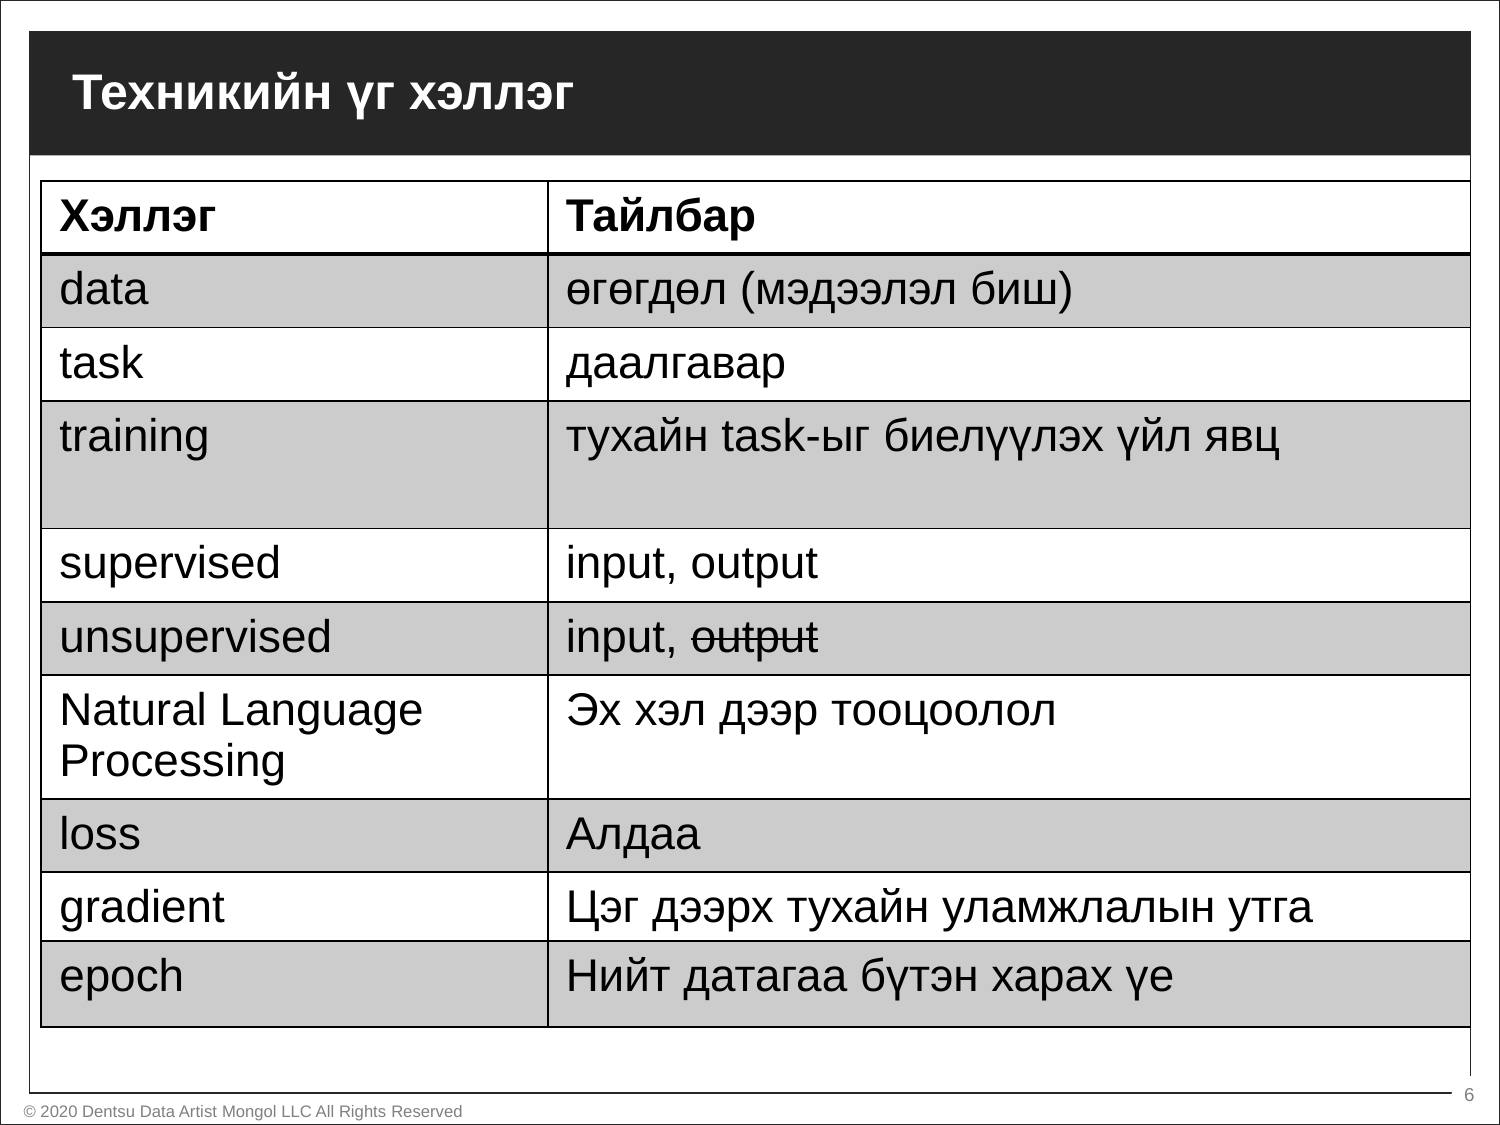

Техникийн үг хэллэг
| Хэллэг | Тайлбар |
| --- | --- |
| data | өгөгдөл (мэдээлэл биш) |
| task | даалгавар |
| training | тухайн task-ыг биелүүлэх үйл явц |
| supervised | input, output |
| unsupervised | input, output |
| Natural Language Processing | Эх хэл дээр тооцоолол |
| loss | Алдаа |
| gradient | Цэг дээрх тухайн уламжлалын утга |
| epoch | Нийт датагаа бүтэн харах үе |